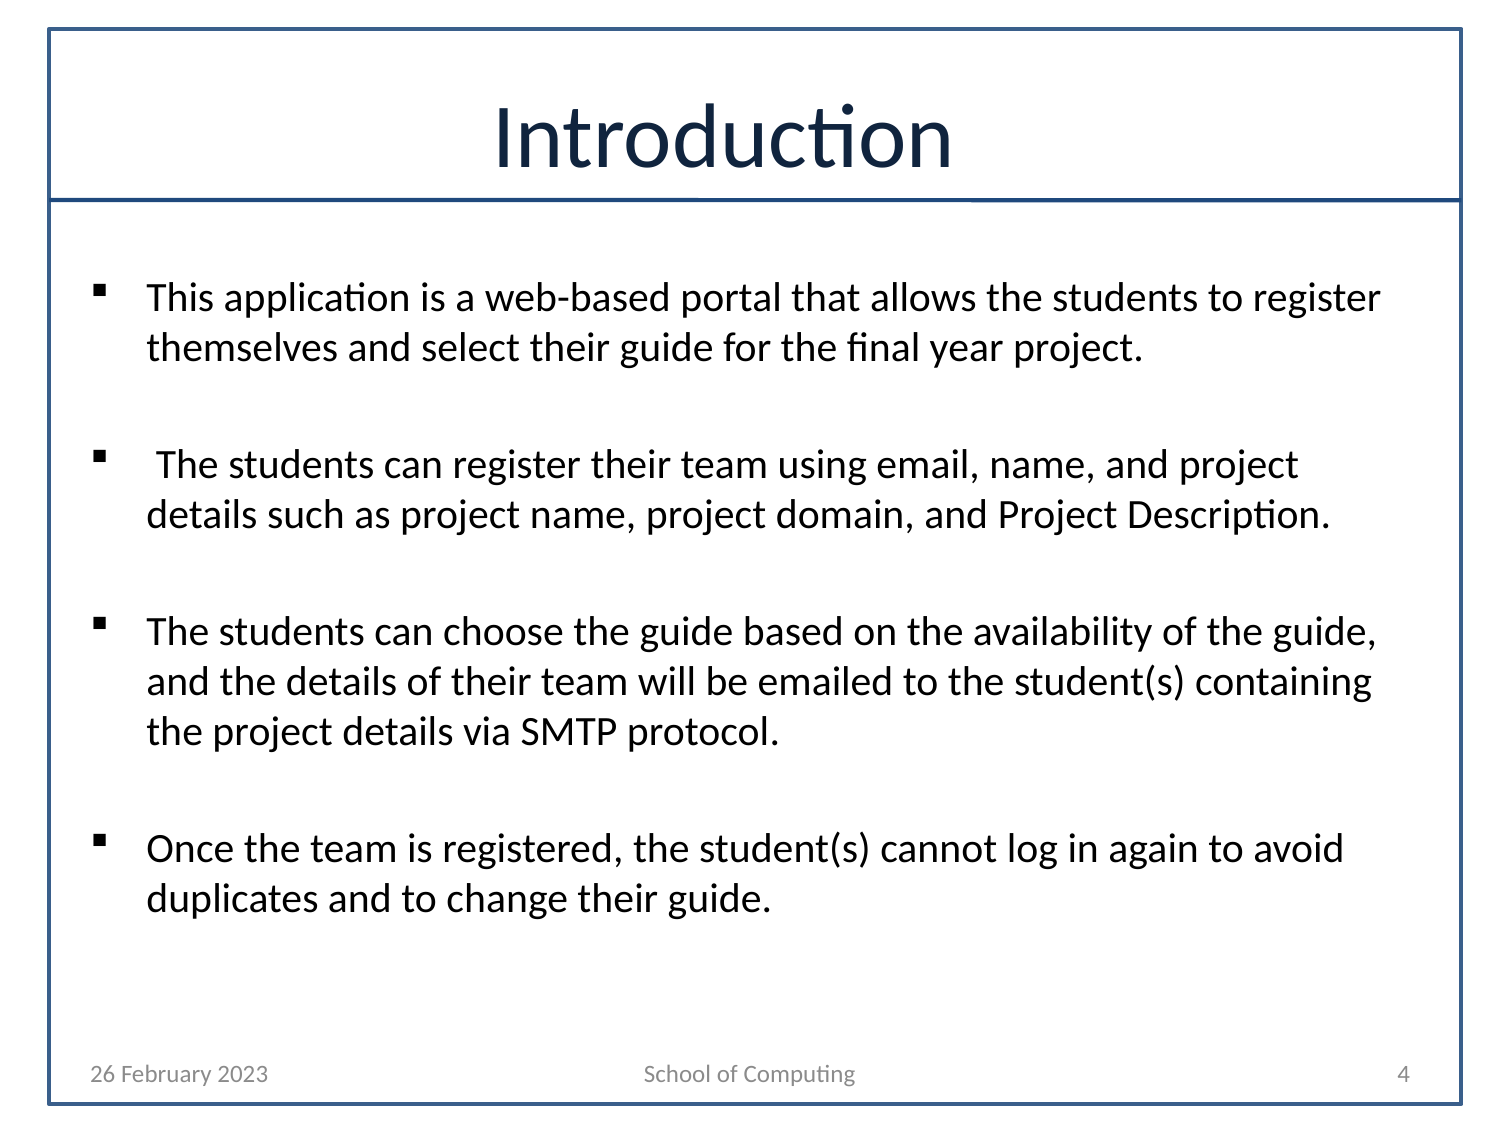

# Introduction
This application is a web-based portal that allows the students to register themselves and select their guide for the final year project.

 The students can register their team using email, name, and project details such as project name, project domain, and Project Description.

The students can choose the guide based on the availability of the guide, and the details of their team will be emailed to the student(s) containing the project details via SMTP protocol.

Once the team is registered, the student(s) cannot log in again to avoid duplicates and to change their guide.

26 February 2023
School of Computing
4